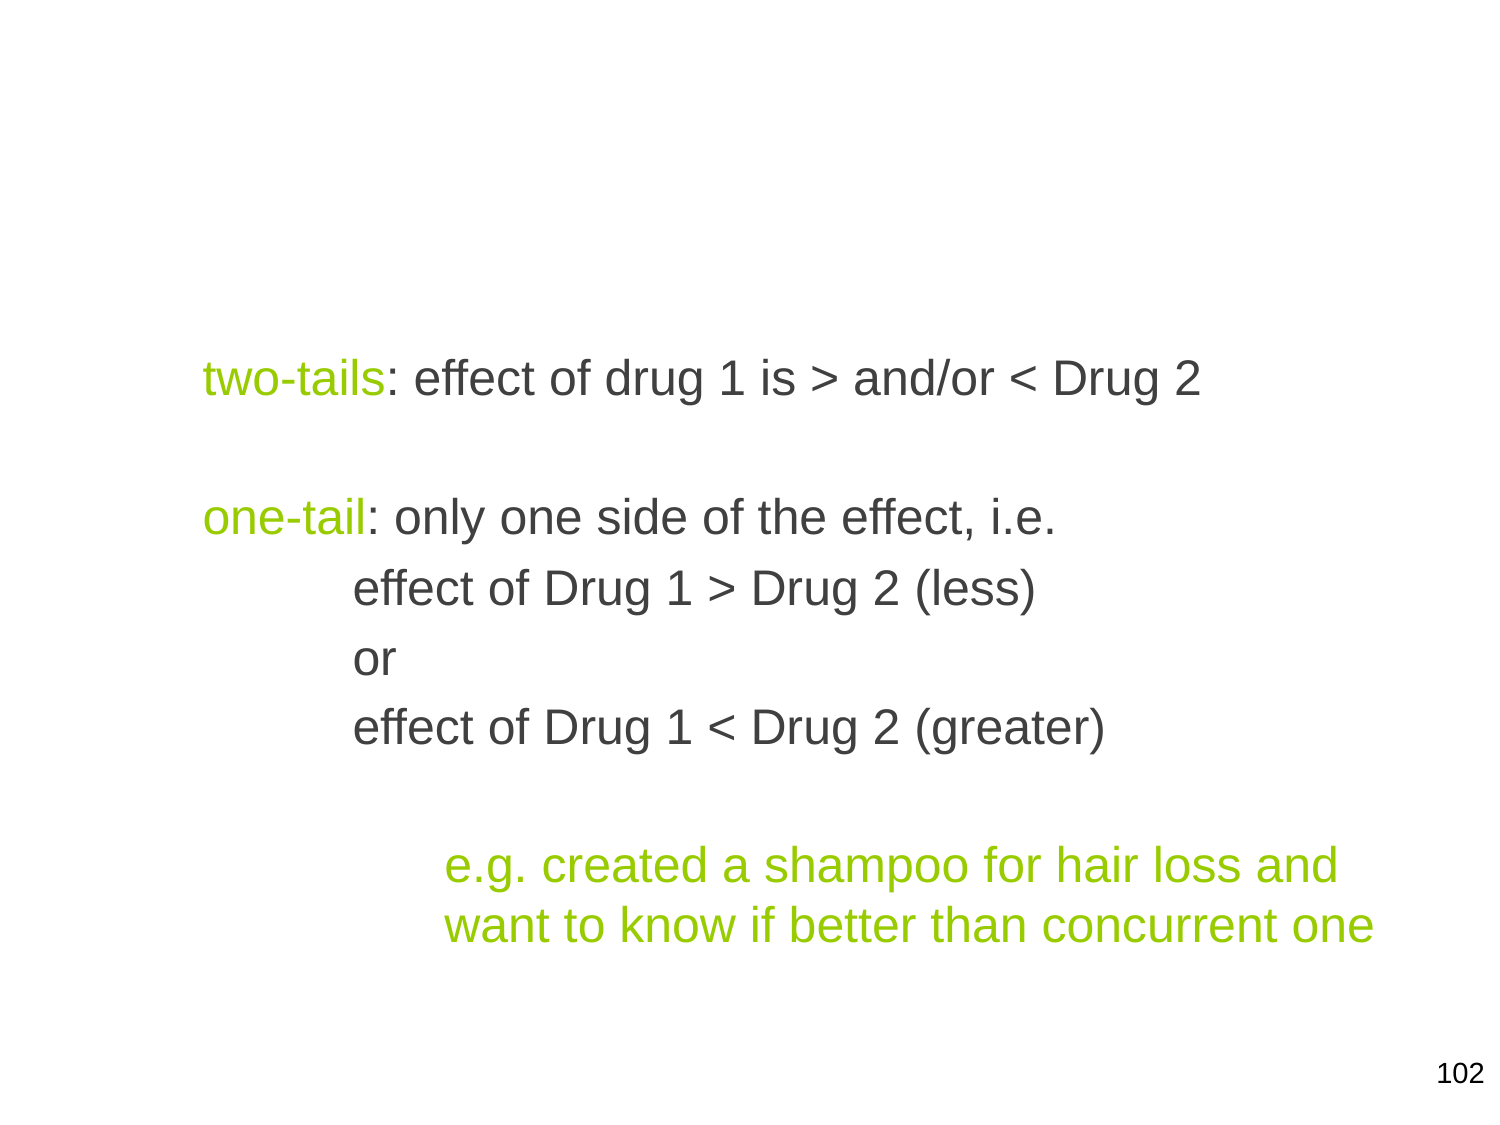

two-tails: effect of drug 1 is > and/or < Drug 2

one-tail: only one side of the effect, i.e.
	effect of Drug 1 > Drug 2 (less)
	or
	effect of Drug 1 < Drug 2 (greater)
e.g. created a shampoo for hair loss and
want to know if better than concurrent one
102